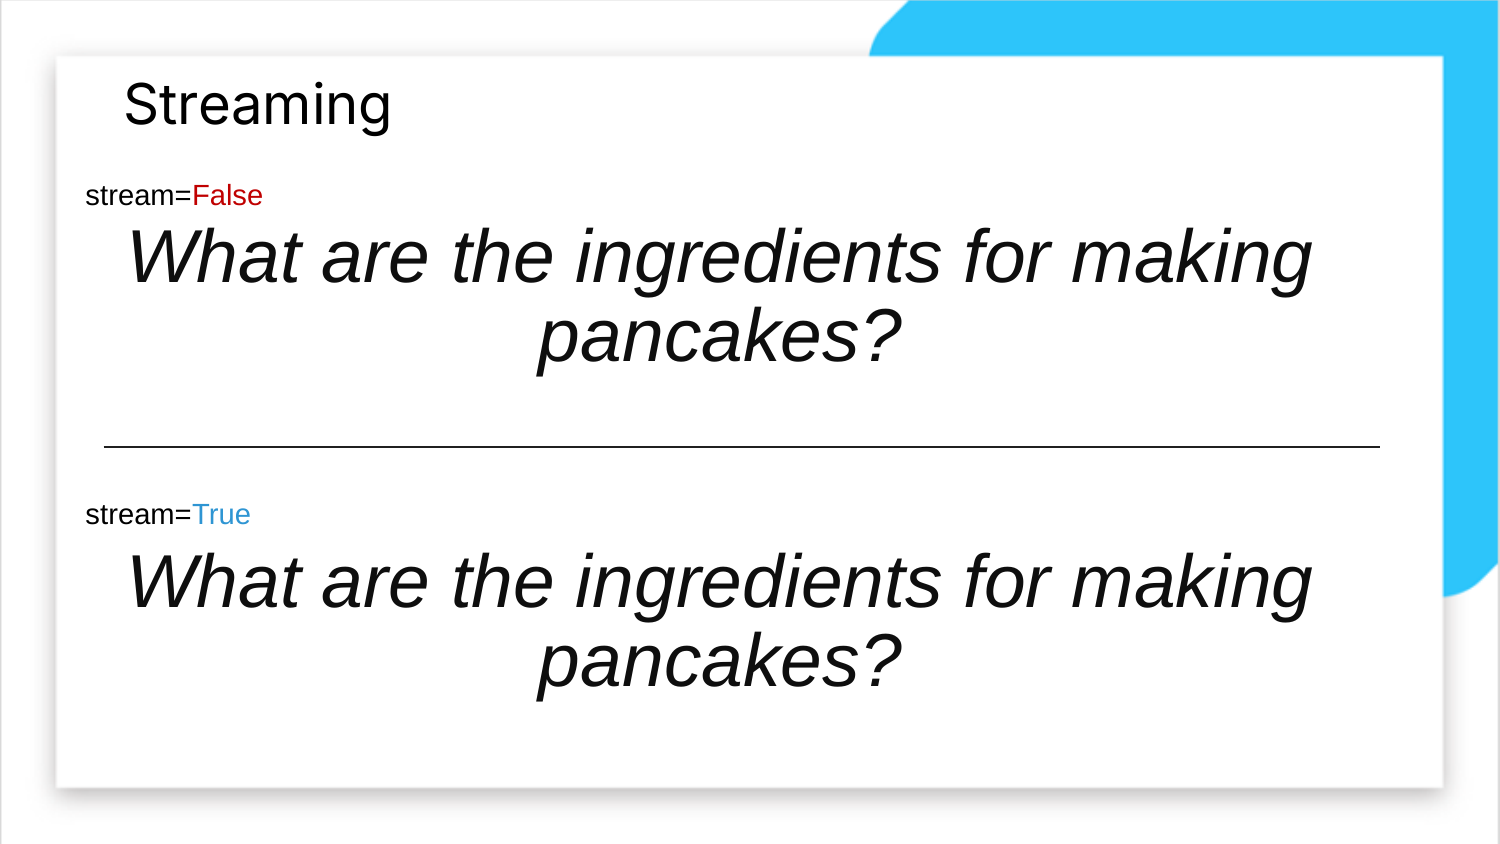

# Streaming

stream=False
What are the ingredients for making pancakes?
stream=True
What are the ingredients for making pancakes?